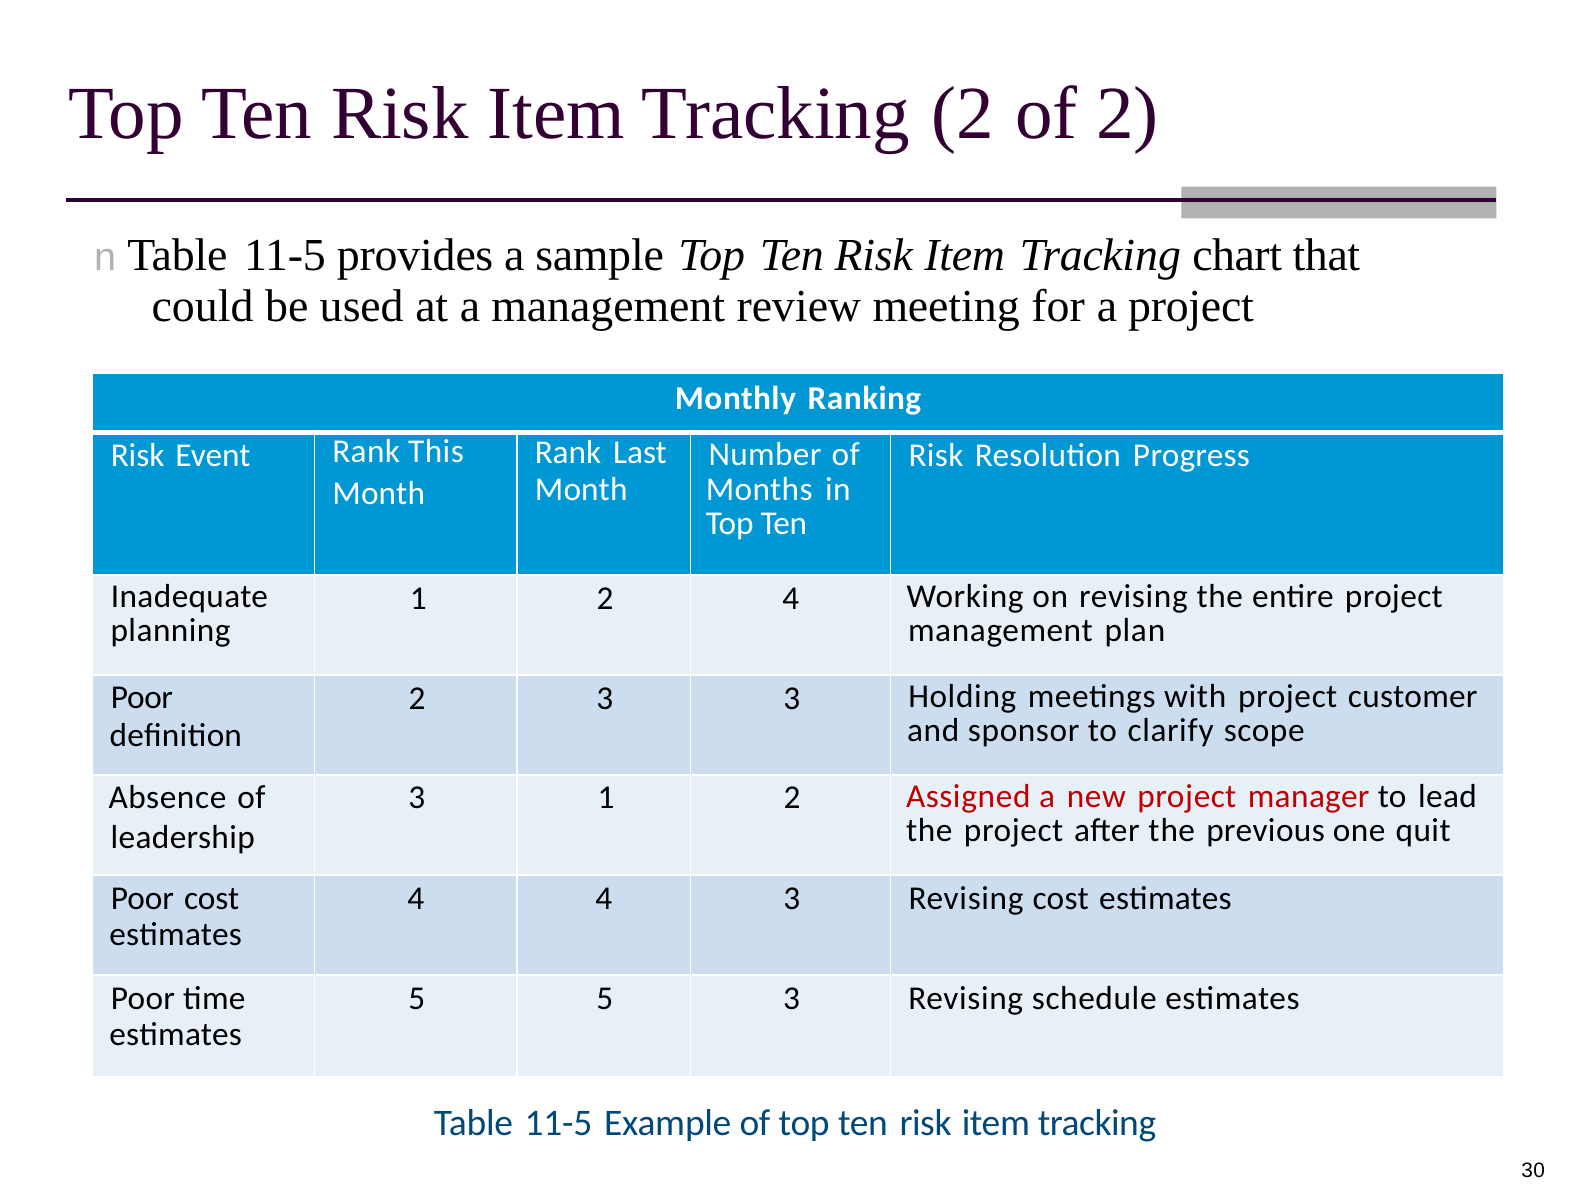

Top Ten Risk Item Tracking (2 of 2)

n Table 11-5 provides a sample Top Ten Risk Item Tracking chart that could be used at a management review meeting for a project
| Monthly Ranking |  |  |  |  |
| --- | --- | --- | --- | --- |
| Risk Event | Rank This Month | Rank Last Month | Number of Months in Top Ten | Risk Resolution Progress |
| Inadequate planning | 1 | 2 | 4 | Working on revising the entire project management plan |
| Poor definition | 2 | 3 | 3 | Holding meetings with project customer and sponsor to clarify scope |
| Absence of leadership | 3 | 1 | 2 | Assigned a new project manager to lead the project after the previous one quit |
| Poor cost estimates | 4 | 4 | 3 | Revising cost estimates |
| Poor time estimates | 5 | 5 | 3 | Revising schedule estimates |

Table 11-5 Example of top ten risk item tracking

30